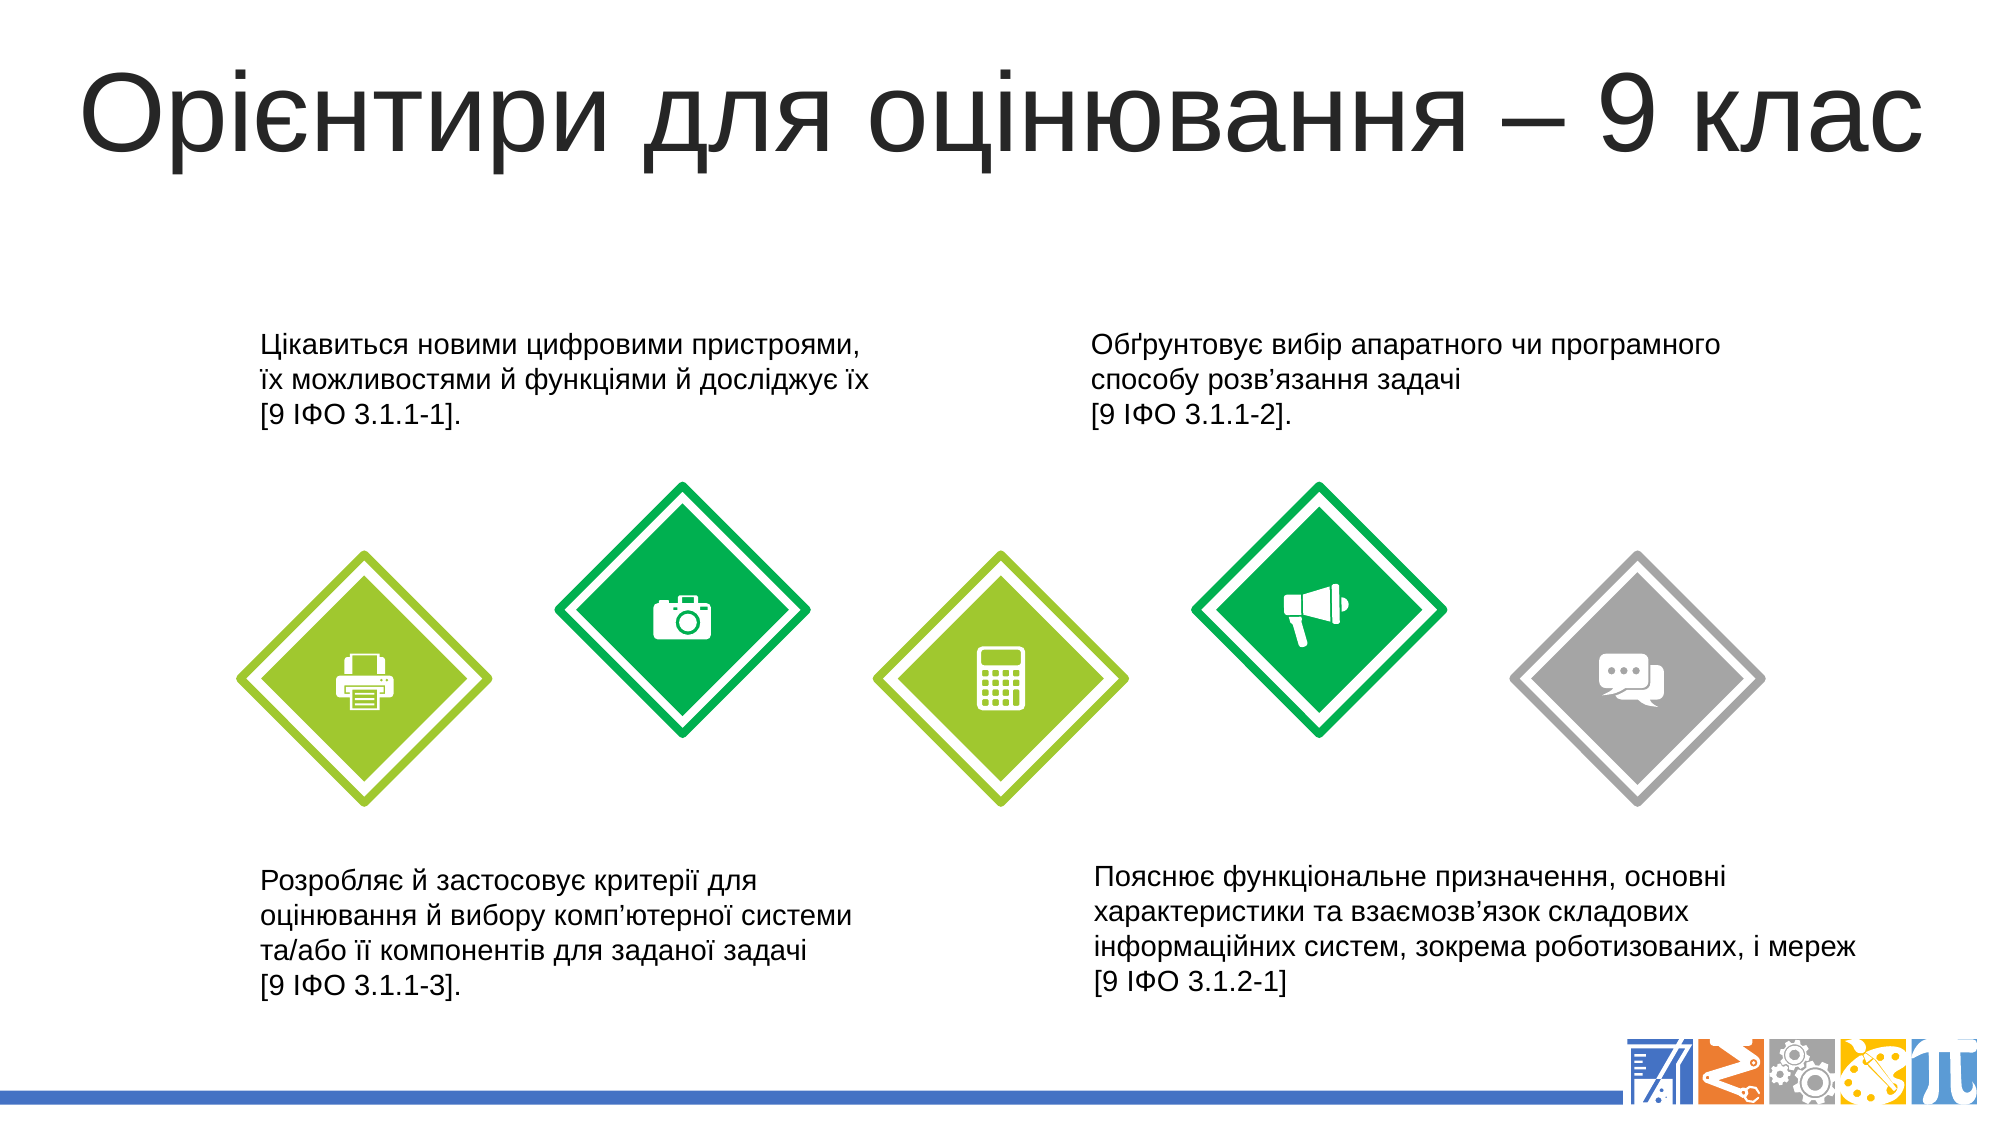

Орієнтири для оцінювання – 9 клас
Обґрунтовує вибір апаратного чи програмного способу розв’язання задачі
[9 ІФО 3.1.1-2].
Цікавиться новими цифровими пристроями, їх можливостями й функціями й досліджує їх
[9 ІФО 3.1.1-1].

Пояснює функціональне призначення, основні характеристики та взаємозв’язок складових інформаційних систем, зокрема роботизованих, і мереж
[9 ІФО 3.1.2-1]
Розробляє й застосовує критерії для оцінювання й вибору комп’ютерної системи та/або її компонентів для заданої задачі
[9 ІФО 3.1.1-3].